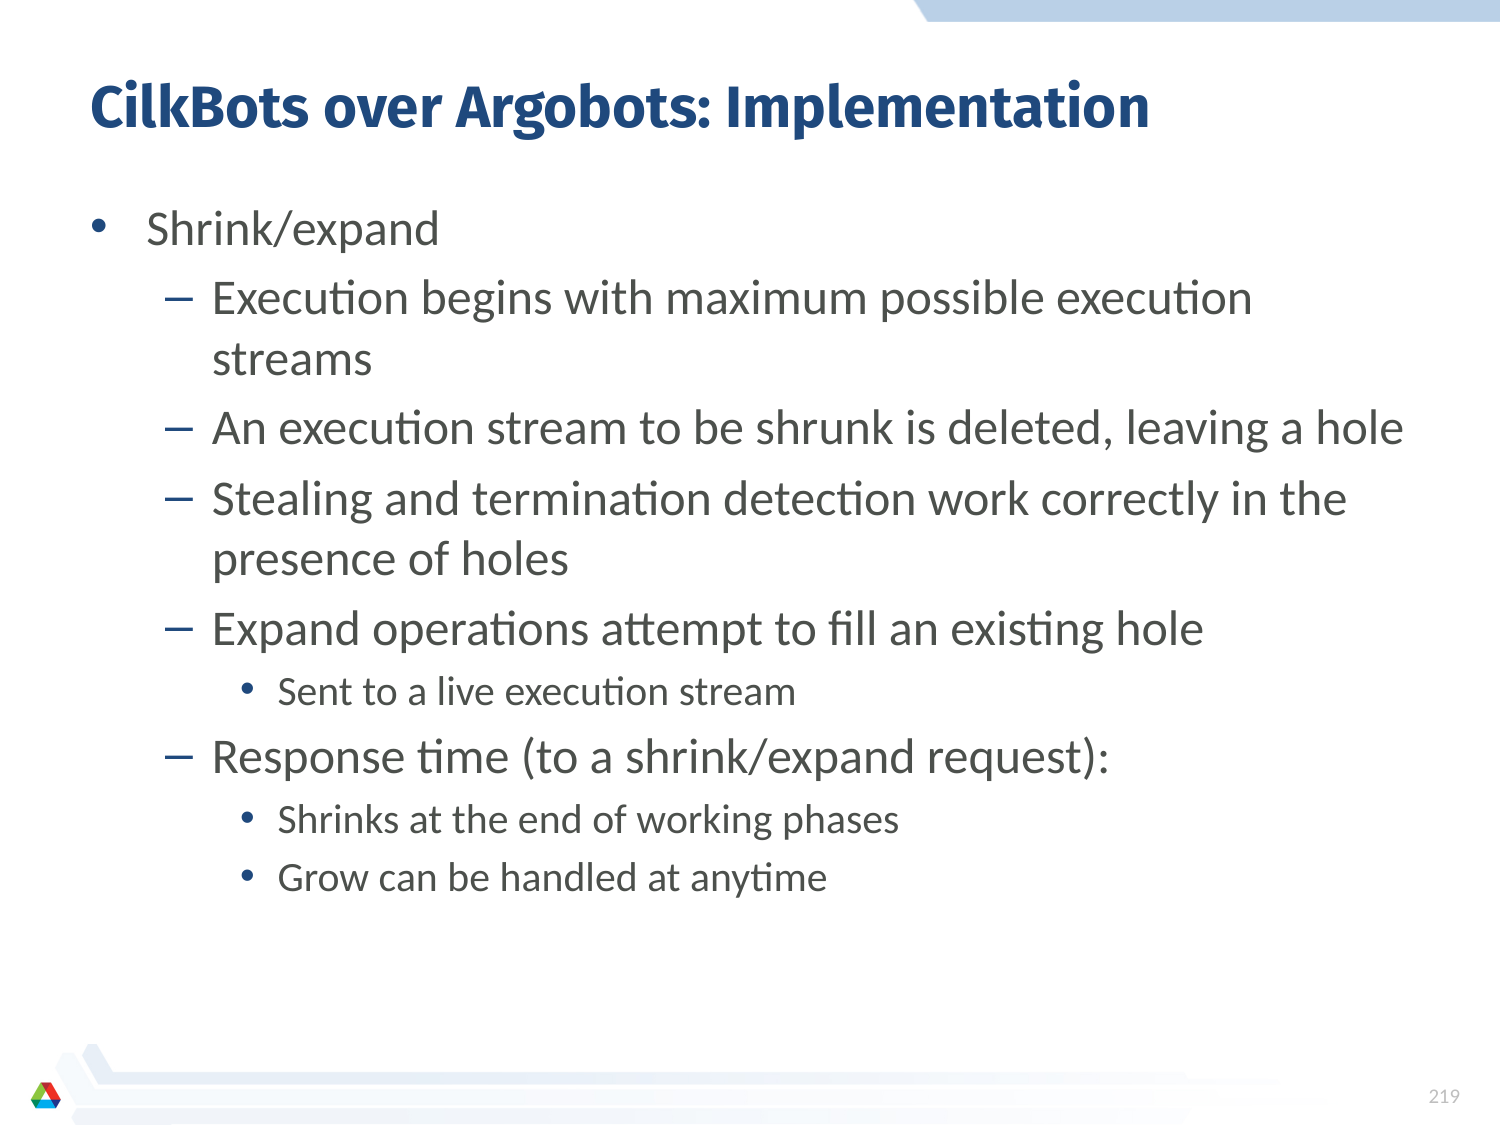

# CilkBots over Argobots: Implementation
Shrink/expand
Execution begins with maximum possible execution streams
An execution stream to be shrunk is deleted, leaving a hole
Stealing and termination detection work correctly in the presence of holes
Expand operations attempt to fill an existing hole
Sent to a live execution stream
Response time (to a shrink/expand request):
Shrinks at the end of working phases
Grow can be handled at anytime
219